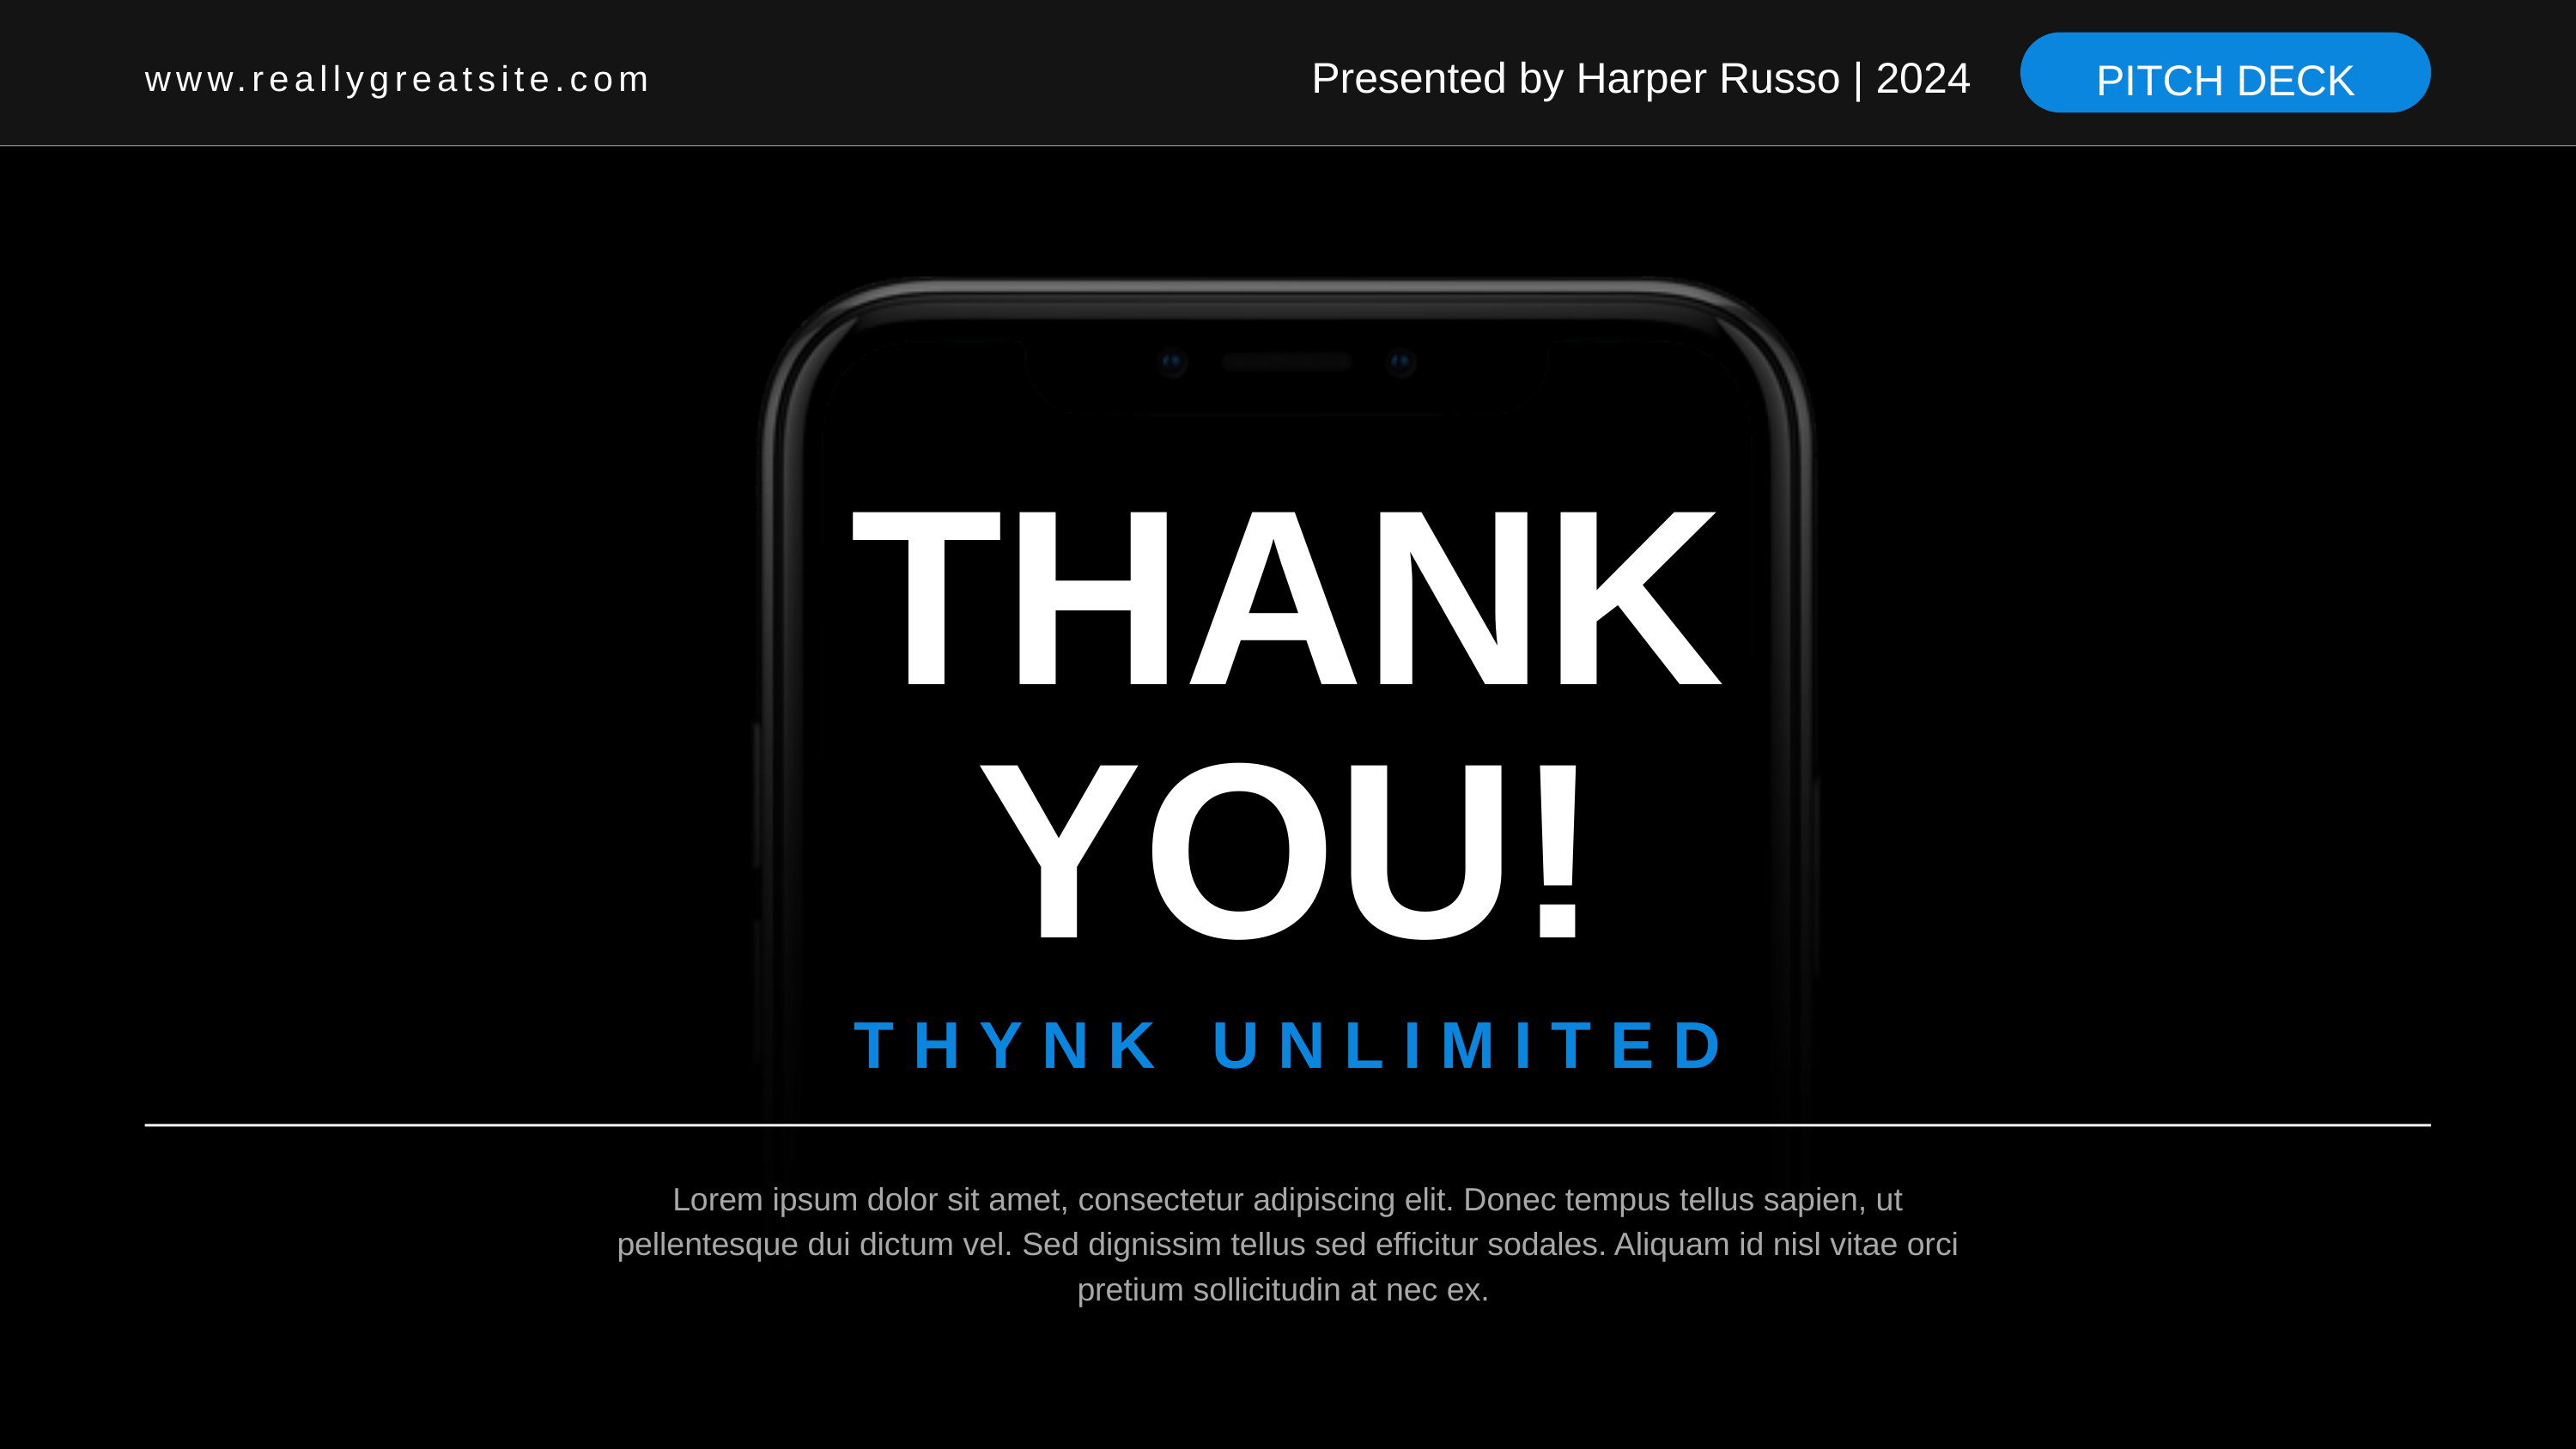

Presented by Harper Russo | 2024
PITCH DECK
www.reallygreatsite.com

THANK
YOU!
THYNK UNLIMITED

Lorem ipsum dolor sit amet, consectetur adipiscing elit. Donec tempus tellus sapien, ut pellentesque dui dictum vel. Sed dignissim tellus sed efficitur sodales. Aliquam id nisl vitae orci pretium sollicitudin at nec ex.